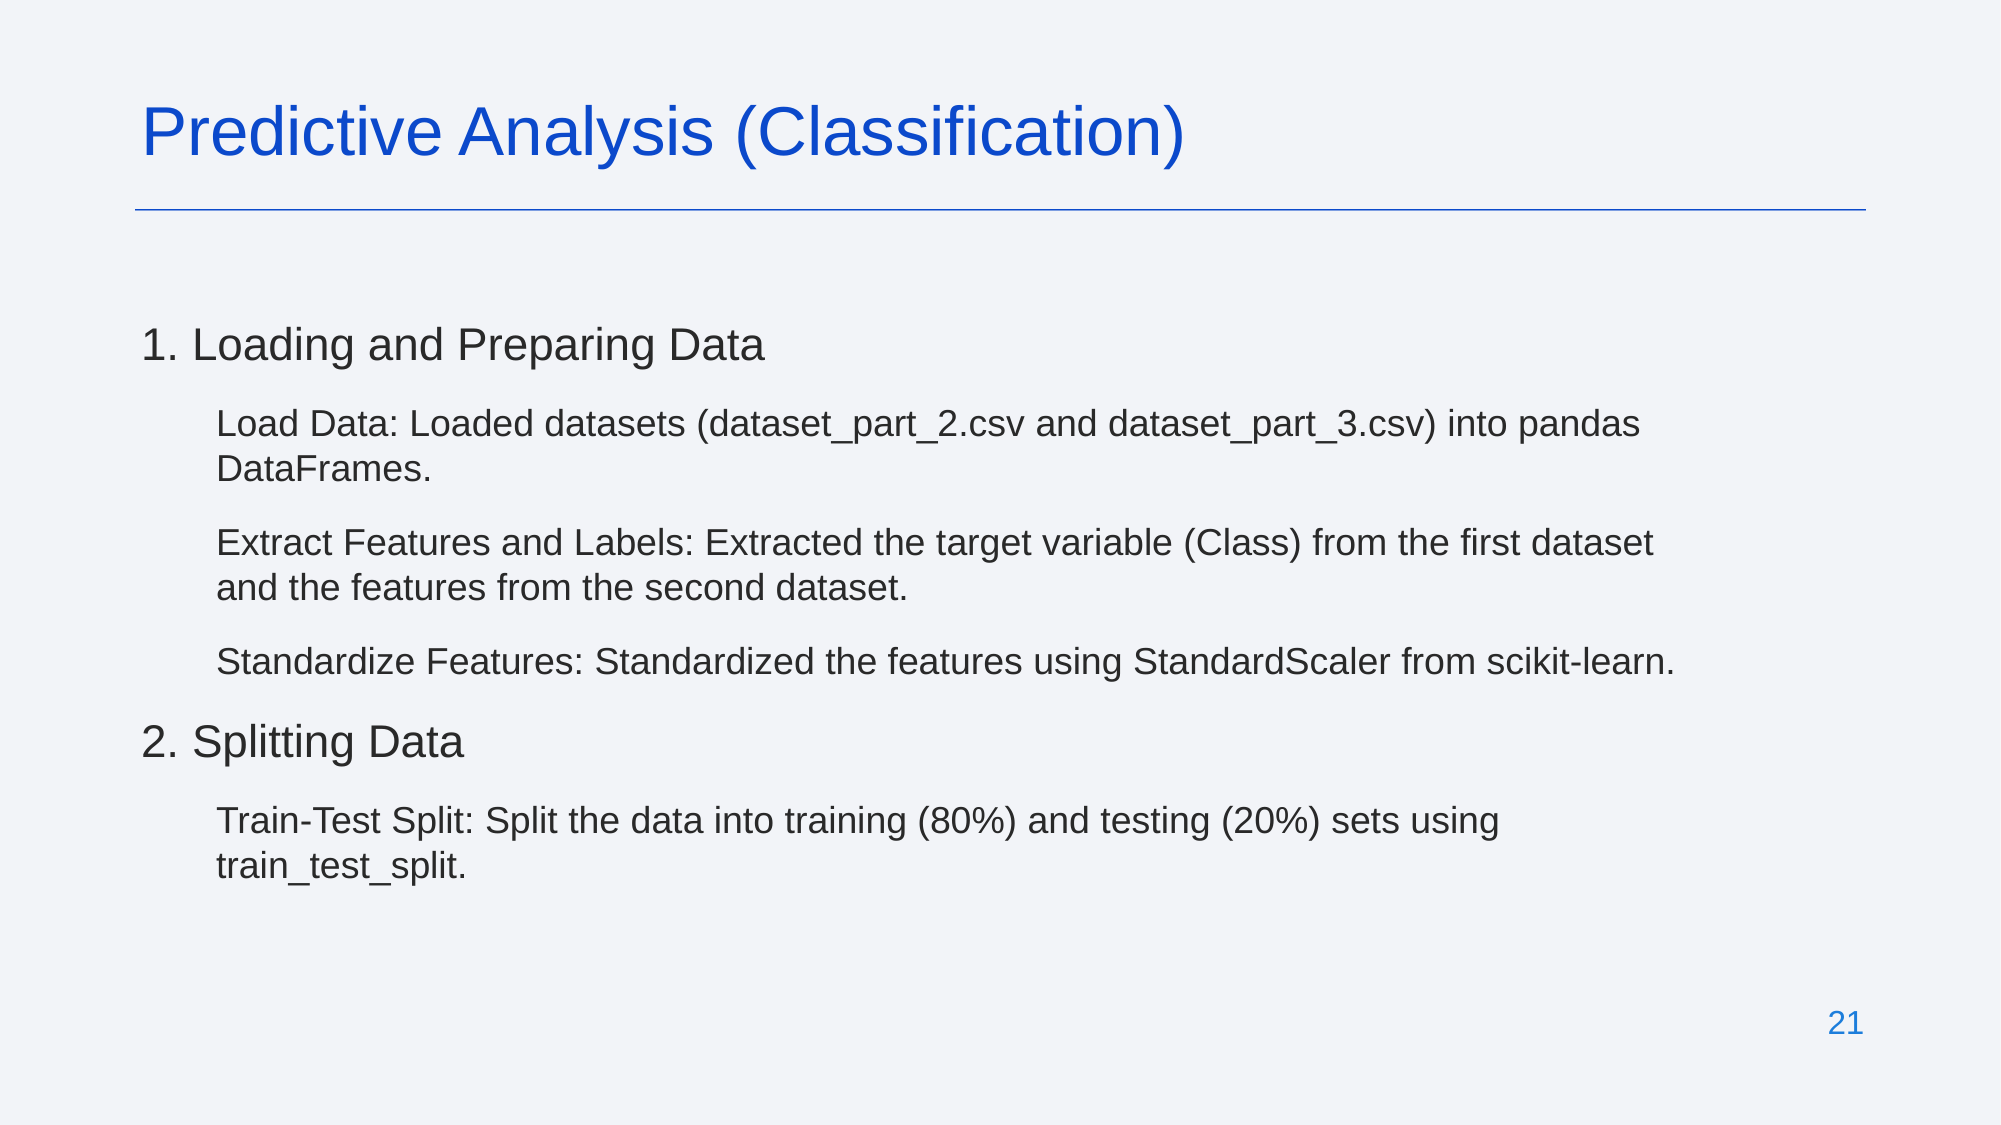

Predictive Analysis (Classification)
1. Loading and Preparing Data
Load Data: Loaded datasets (dataset_part_2.csv and dataset_part_3.csv) into pandas DataFrames.
Extract Features and Labels: Extracted the target variable (Class) from the first dataset and the features from the second dataset.
Standardize Features: Standardized the features using StandardScaler from scikit-learn.
2. Splitting Data
Train-Test Split: Split the data into training (80%) and testing (20%) sets using train_test_split.
21